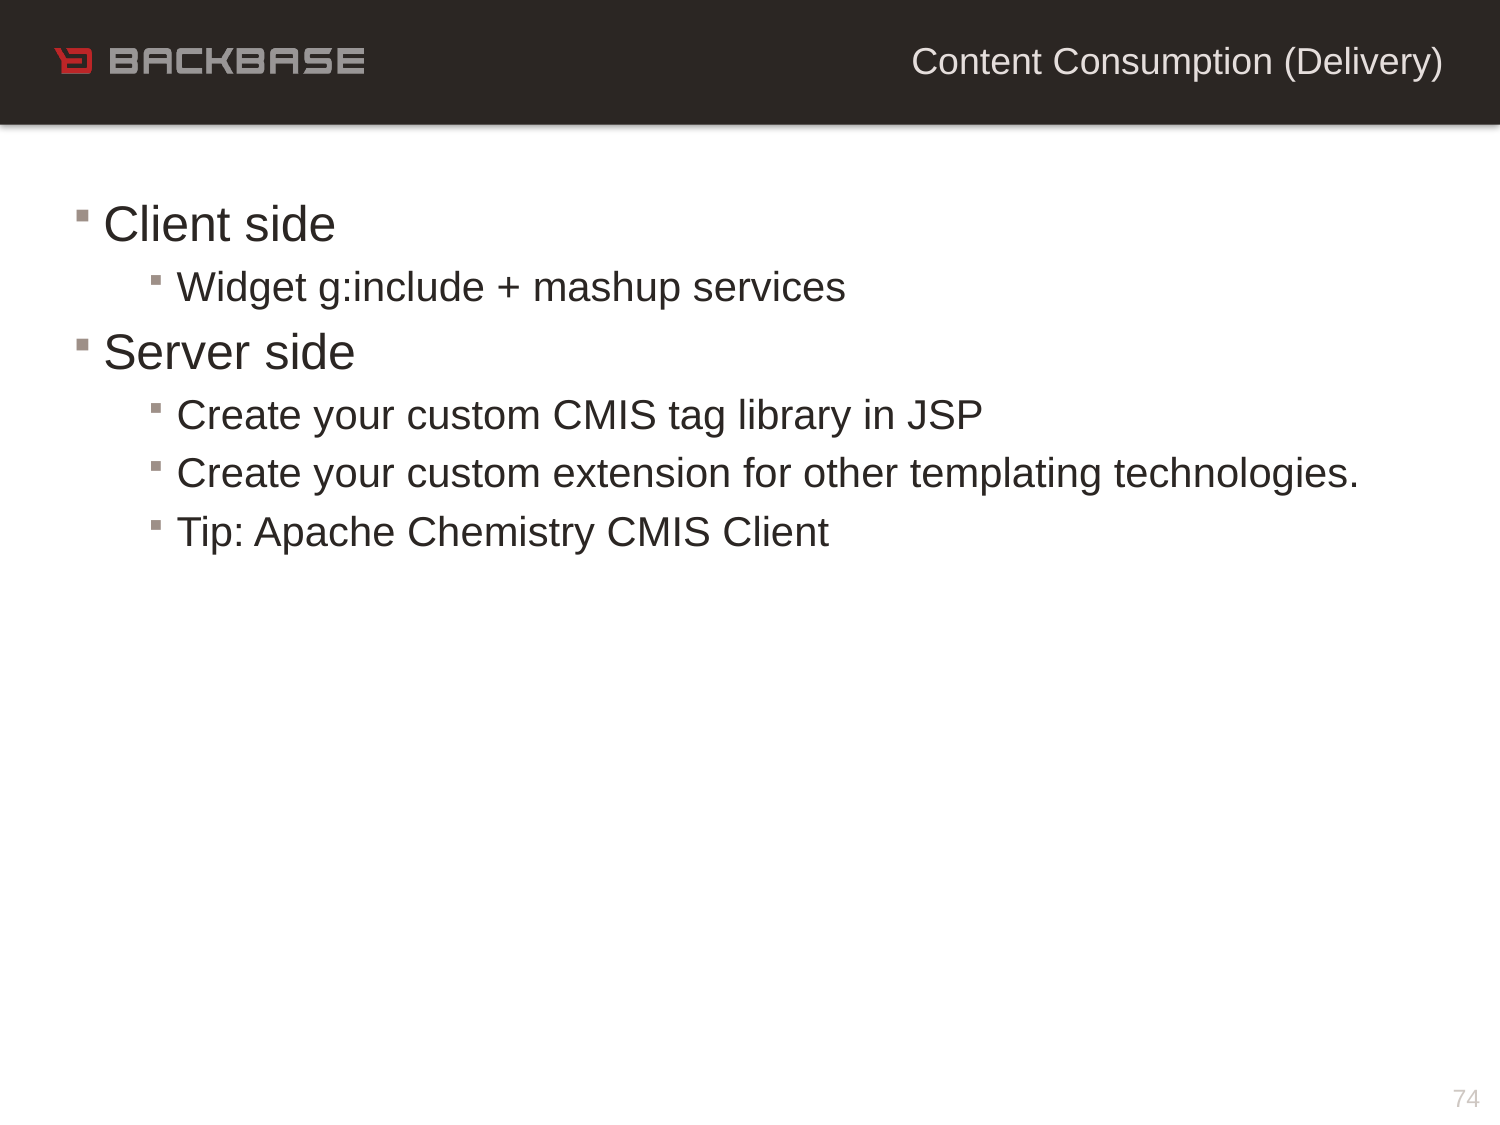

Content Consumption (Delivery)
Client side
Widget g:include + mashup services
Server side
Create your custom CMIS tag library in JSP
Create your custom extension for other templating technologies.
Tip: Apache Chemistry CMIS Client

74